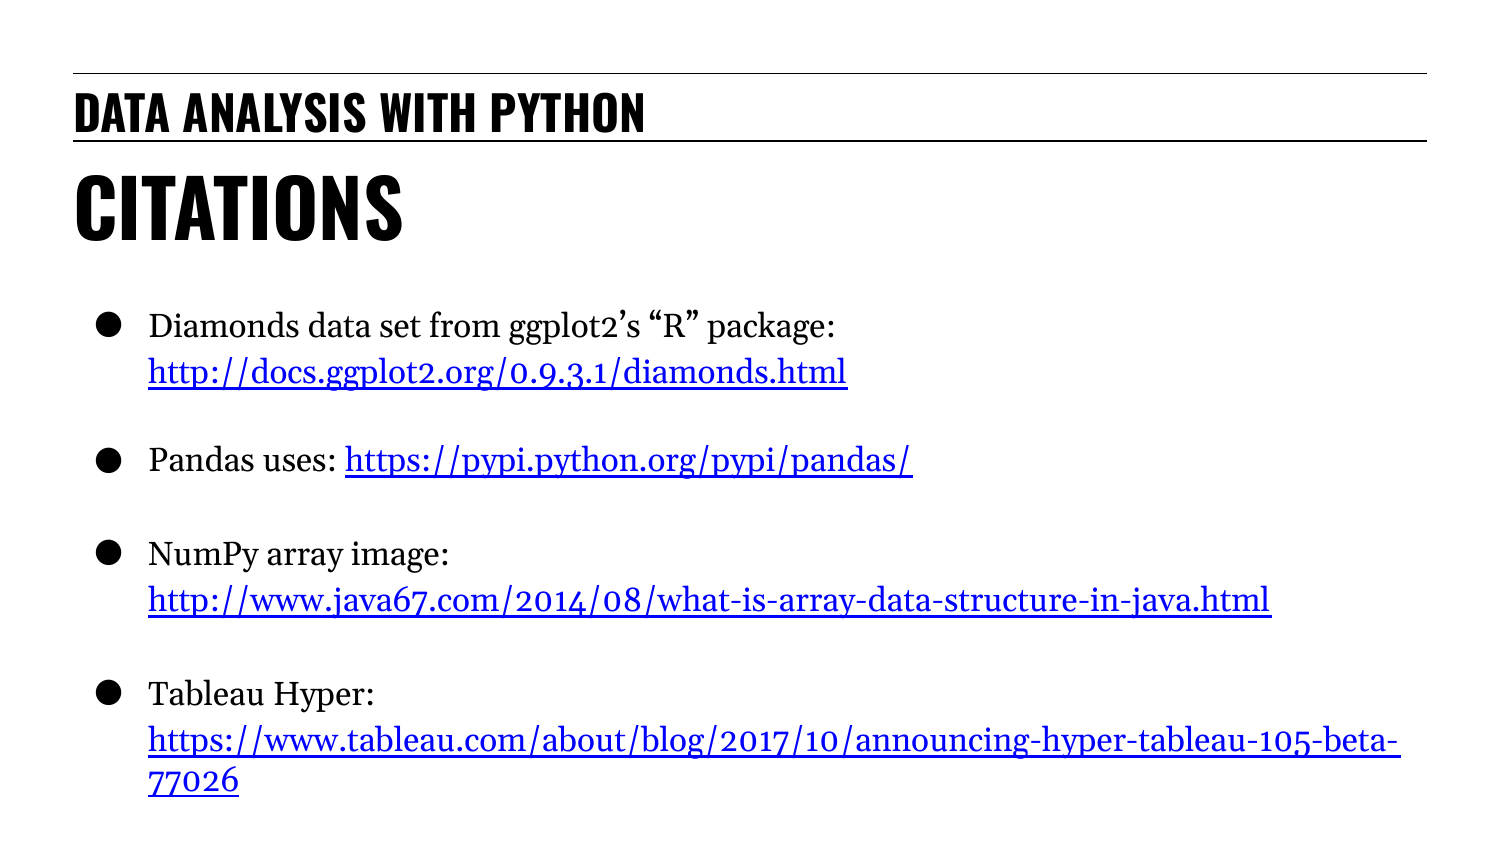

DATA ANALYSIS WITH PYTHON
# CITATIONS
Diamonds data set from ggplot2’s “R” package: http://docs.ggplot2.org/0.9.3.1/diamonds.html
Pandas uses: https://pypi.python.org/pypi/pandas/
NumPy array image: http://www.java67.com/2014/08/what-is-array-data-structure-in-java.html
Tableau Hyper: https://www.tableau.com/about/blog/2017/10/announcing-hyper-tableau-105-beta-77026